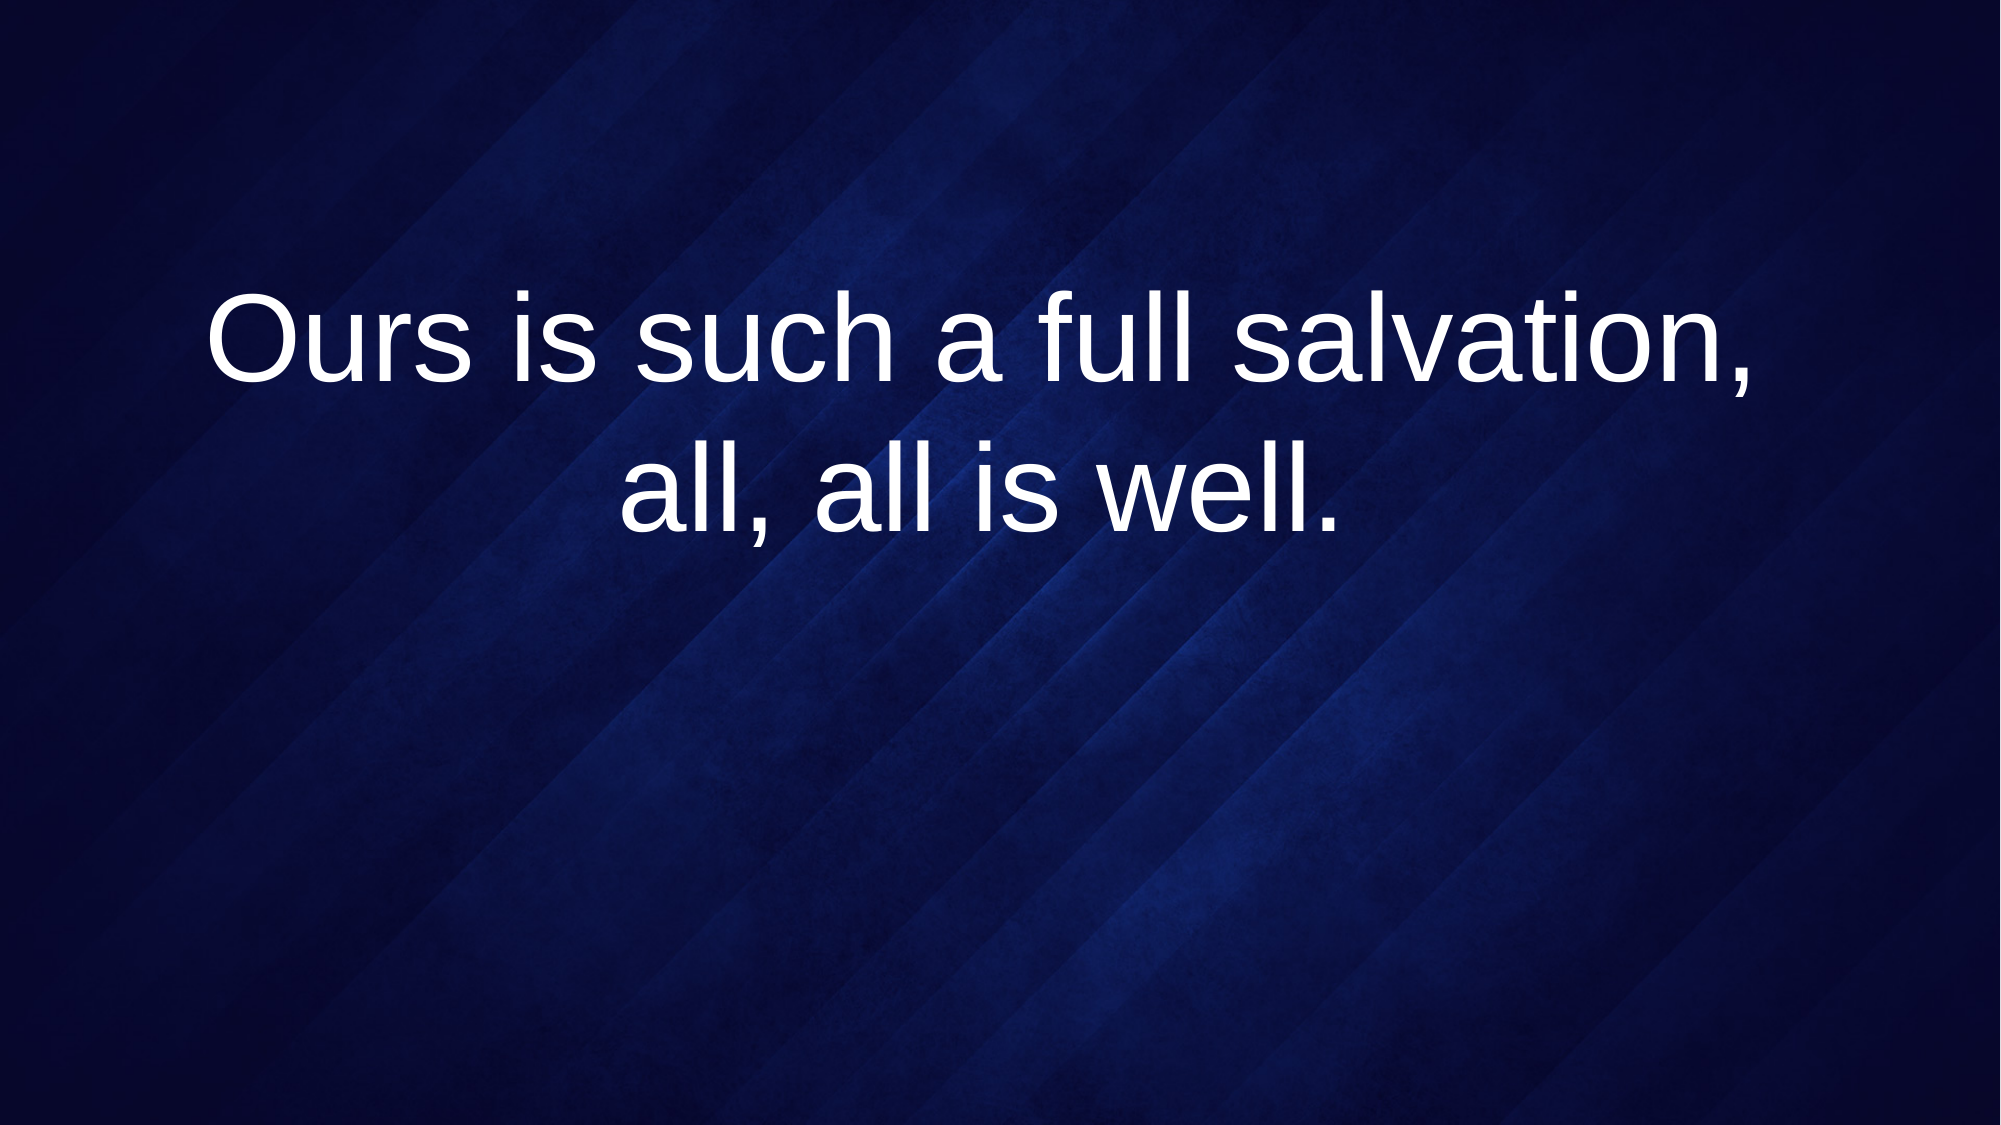

# Ours is such a full salvation, all, all is well.